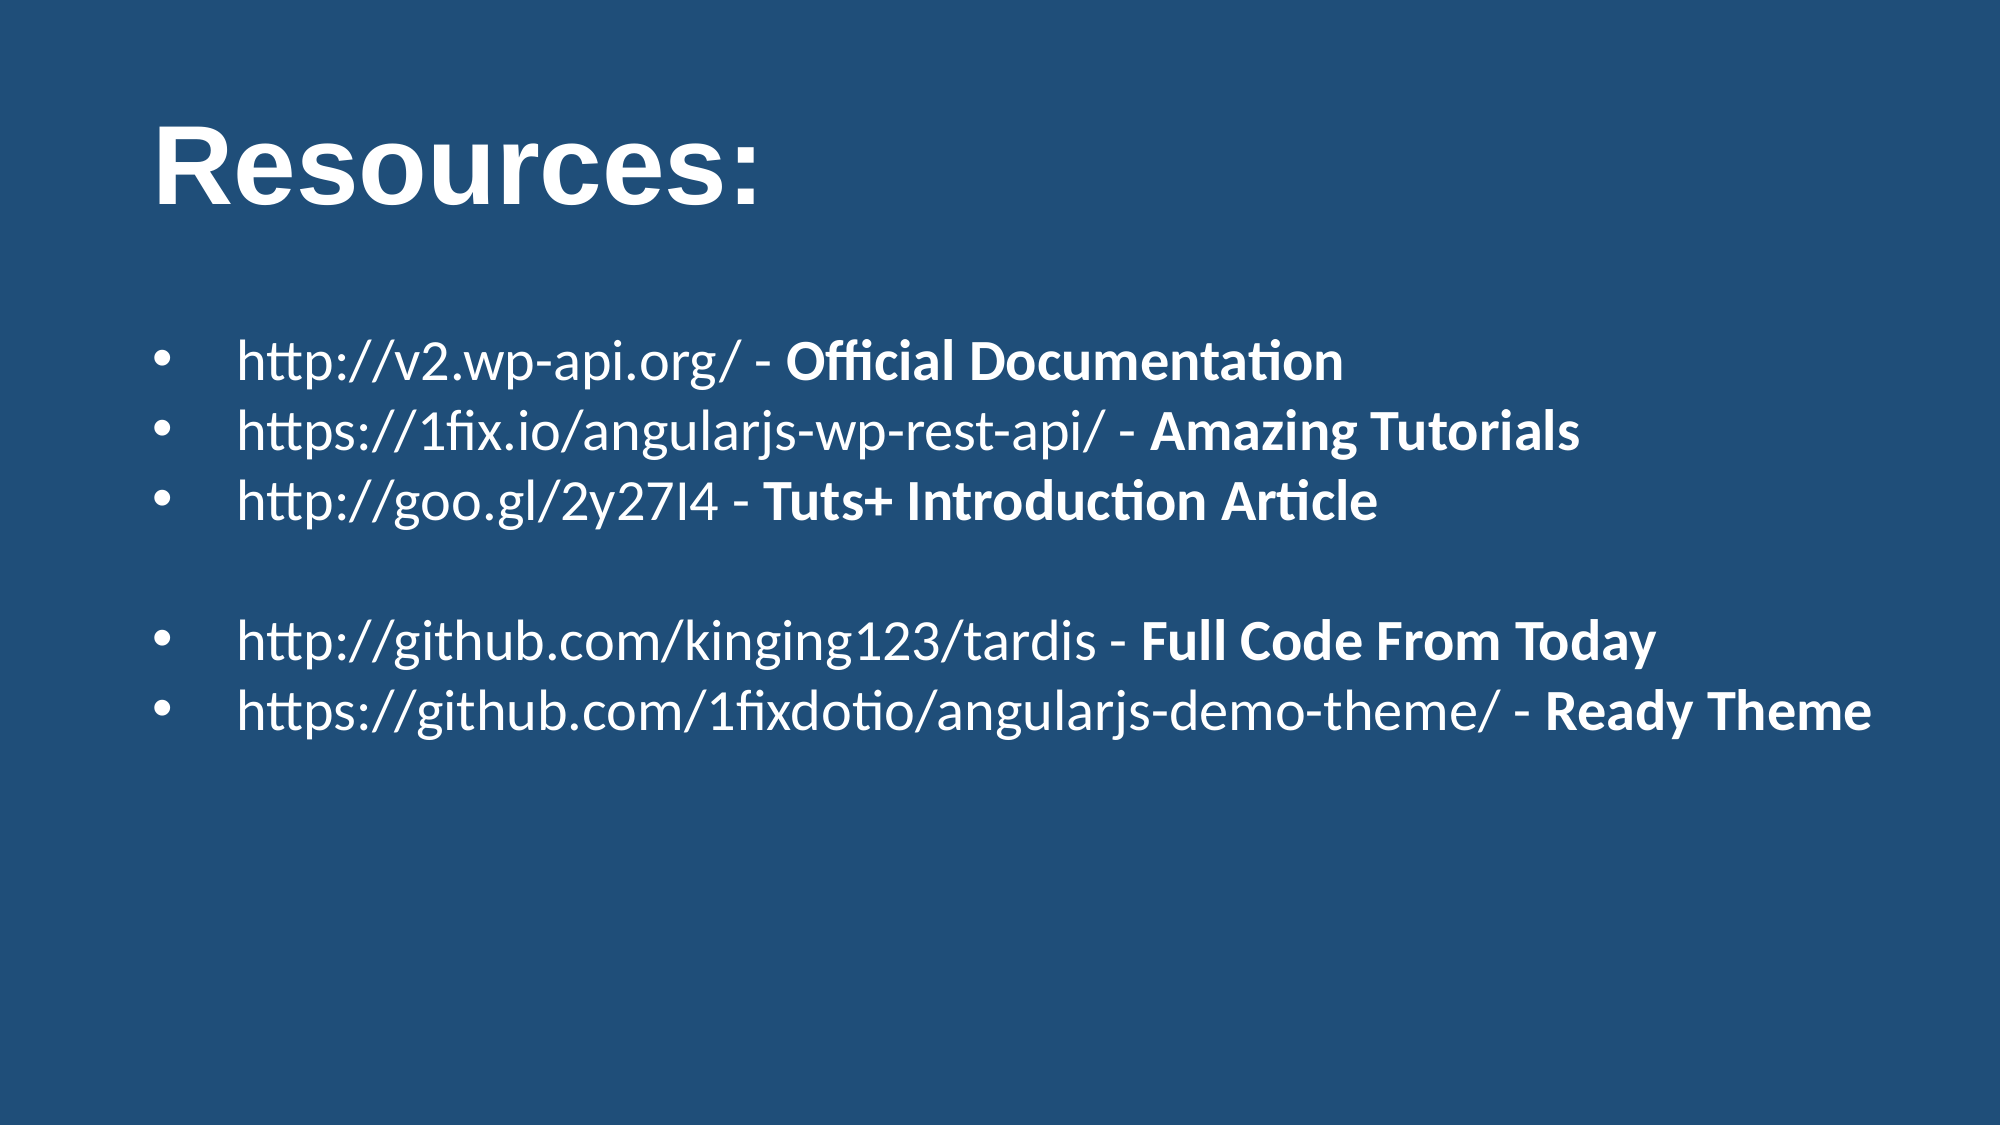

# Resources:
http://v2.wp-api.org/ - Official Documentation
https://1fix.io/angularjs-wp-rest-api/ - Amazing Tutorials
http://goo.gl/2y27I4 - Tuts+ Introduction Article

http://github.com/kinging123/tardis - Full Code From Today
https://github.com/1fixdotio/angularjs-demo-theme/ - Ready Theme